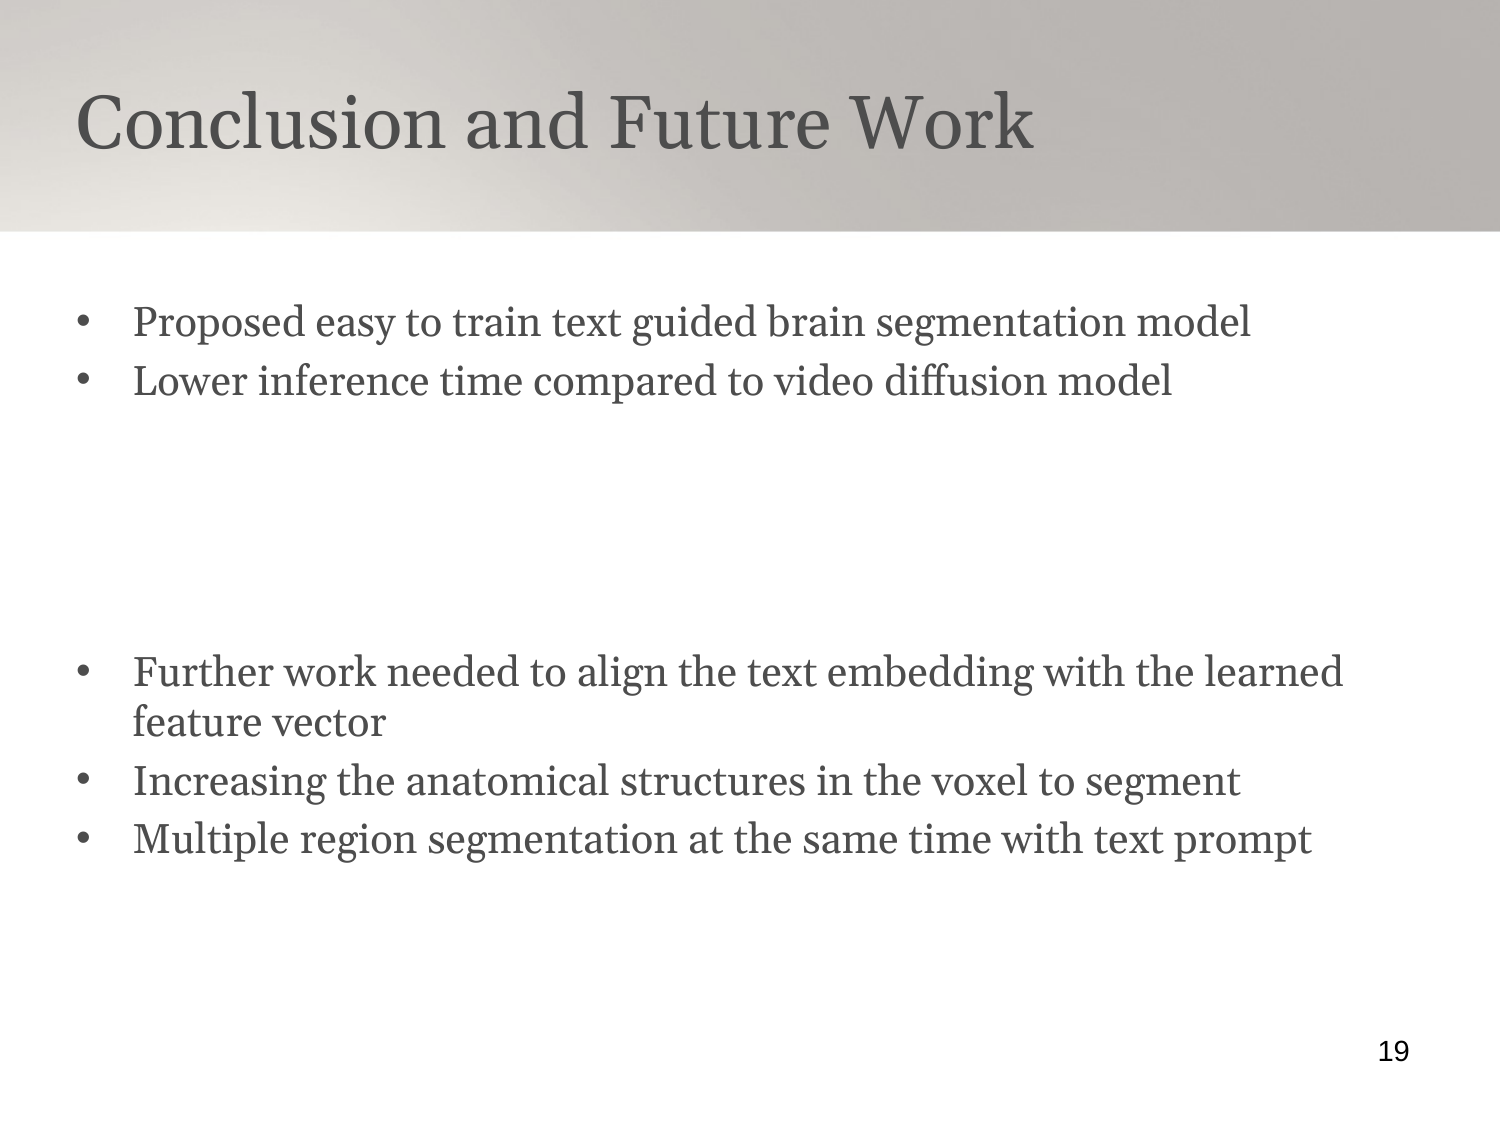

Conclusion and Future Work
Proposed easy to train text guided brain segmentation model
Lower inference time compared to video diffusion model

Further work needed to align the text embedding with the learned feature vector
Increasing the anatomical structures in the voxel to segment
Multiple region segmentation at the same time with text prompt
19